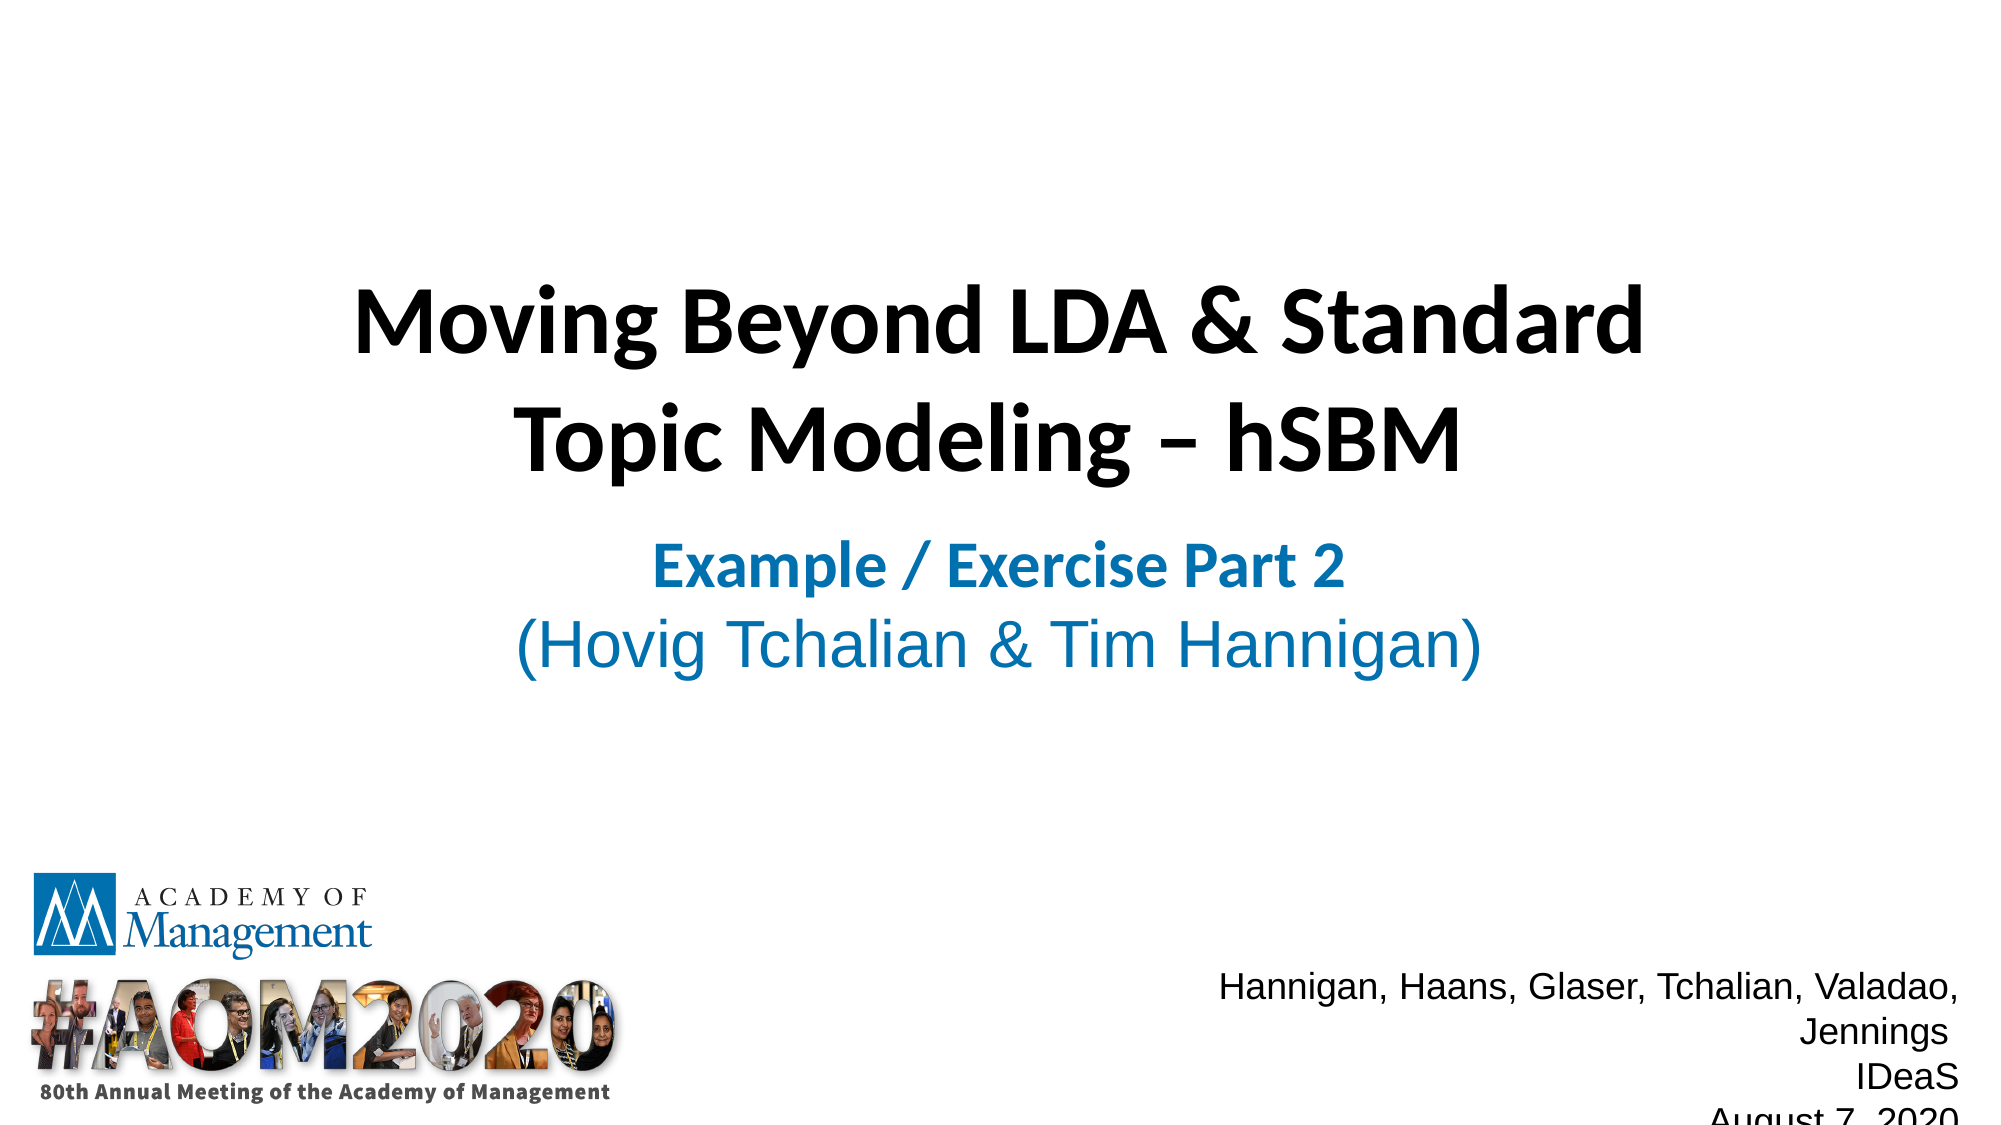

# Moving Beyond LDA & Standard Topic Modeling – hSBM
Example / Exercise Part 2
(Hovig Tchalian & Tim Hannigan)
Hannigan, Haans, Glaser, Tchalian, Valadao, Jennings
IDeaS
August 7, 2020